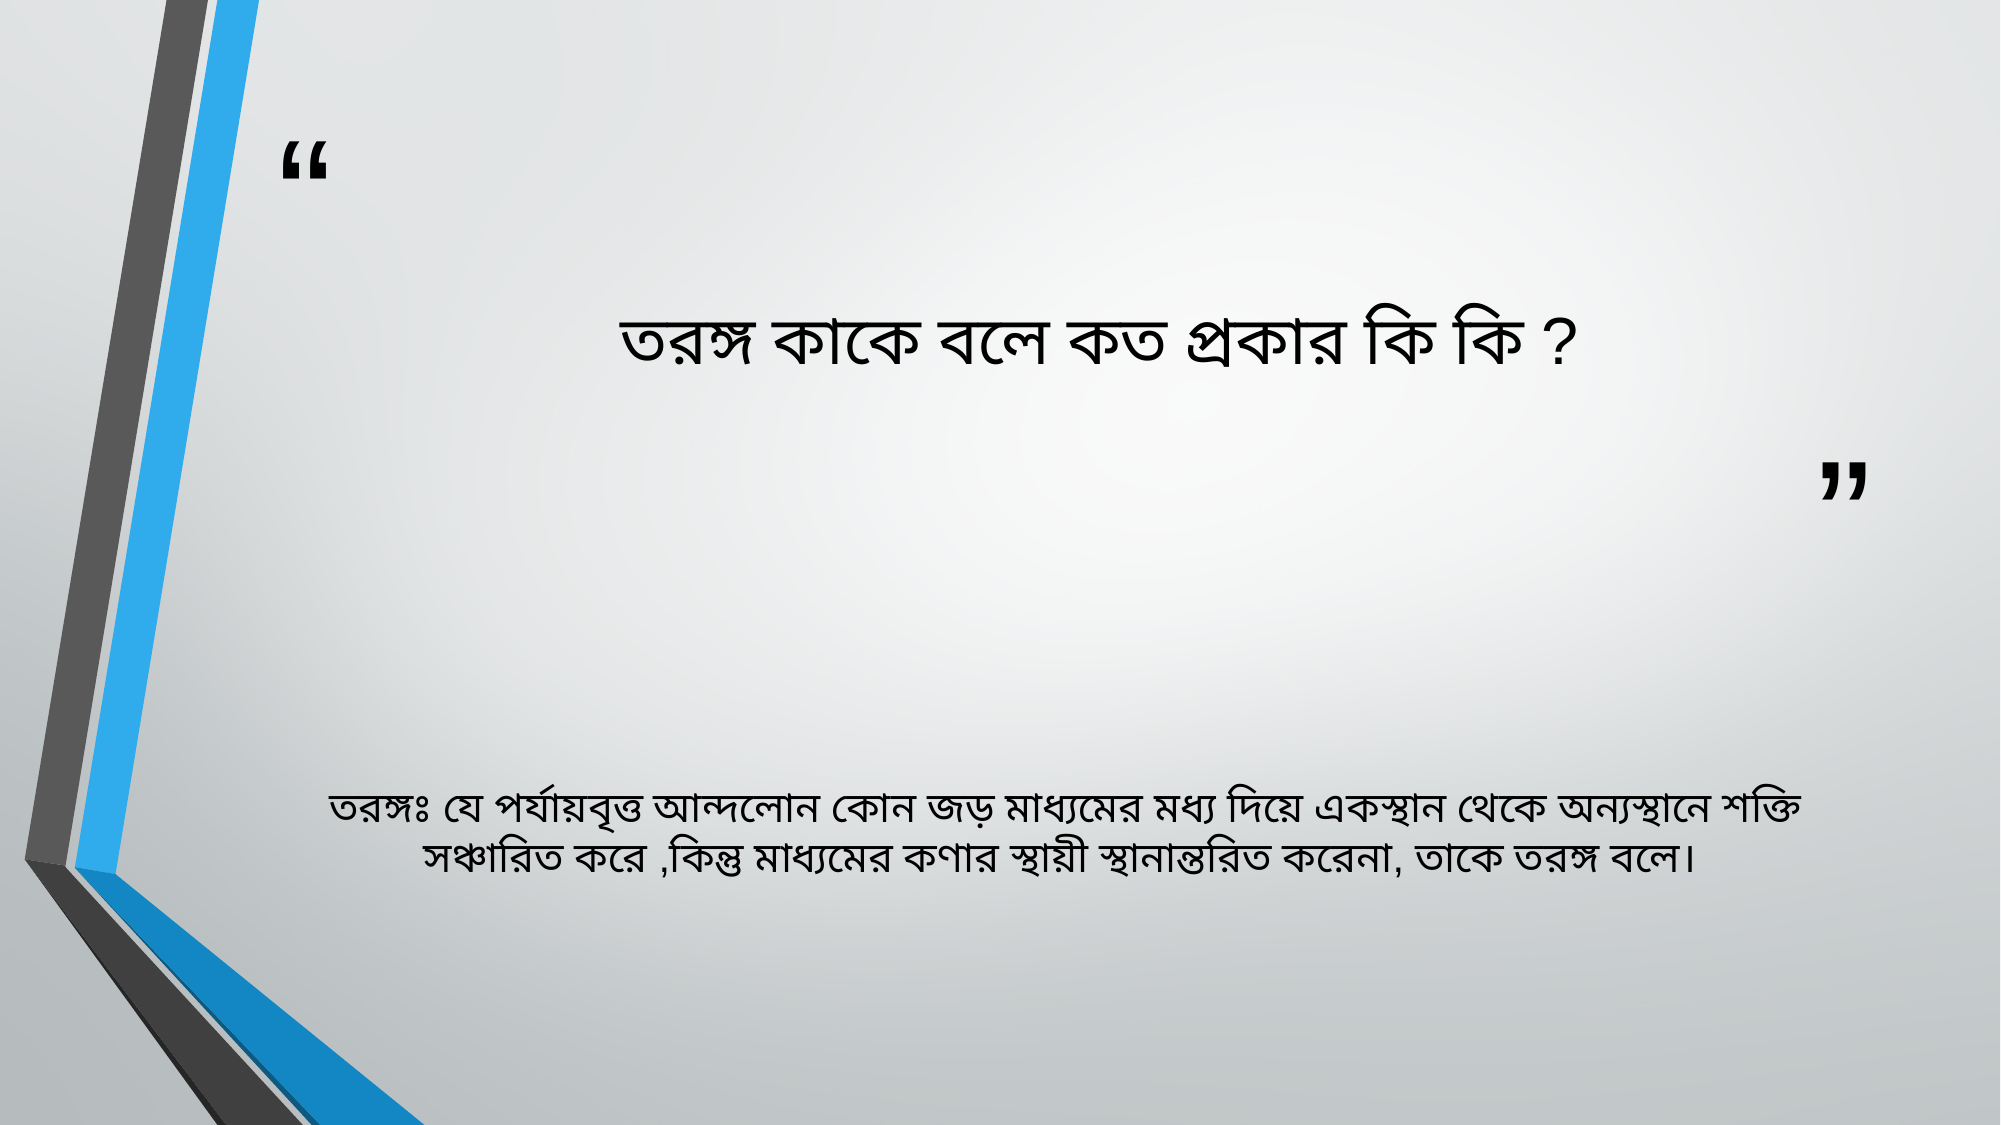

# তরঙ্গ কাকে বলে কত প্রকার কি কি ?
তরঙ্গঃ যে পর্যায়বৃত্ত আন্দলোন কোন জড় মাধ্যমের মধ্য দিয়ে একস্থান থেকে অন্যস্থানে শক্তি সঞ্চারিত করে ,কিন্তু মাধ্যমের কণার স্থায়ী স্থানান্তরিত করেনা, তাকে তরঙ্গ বলে।